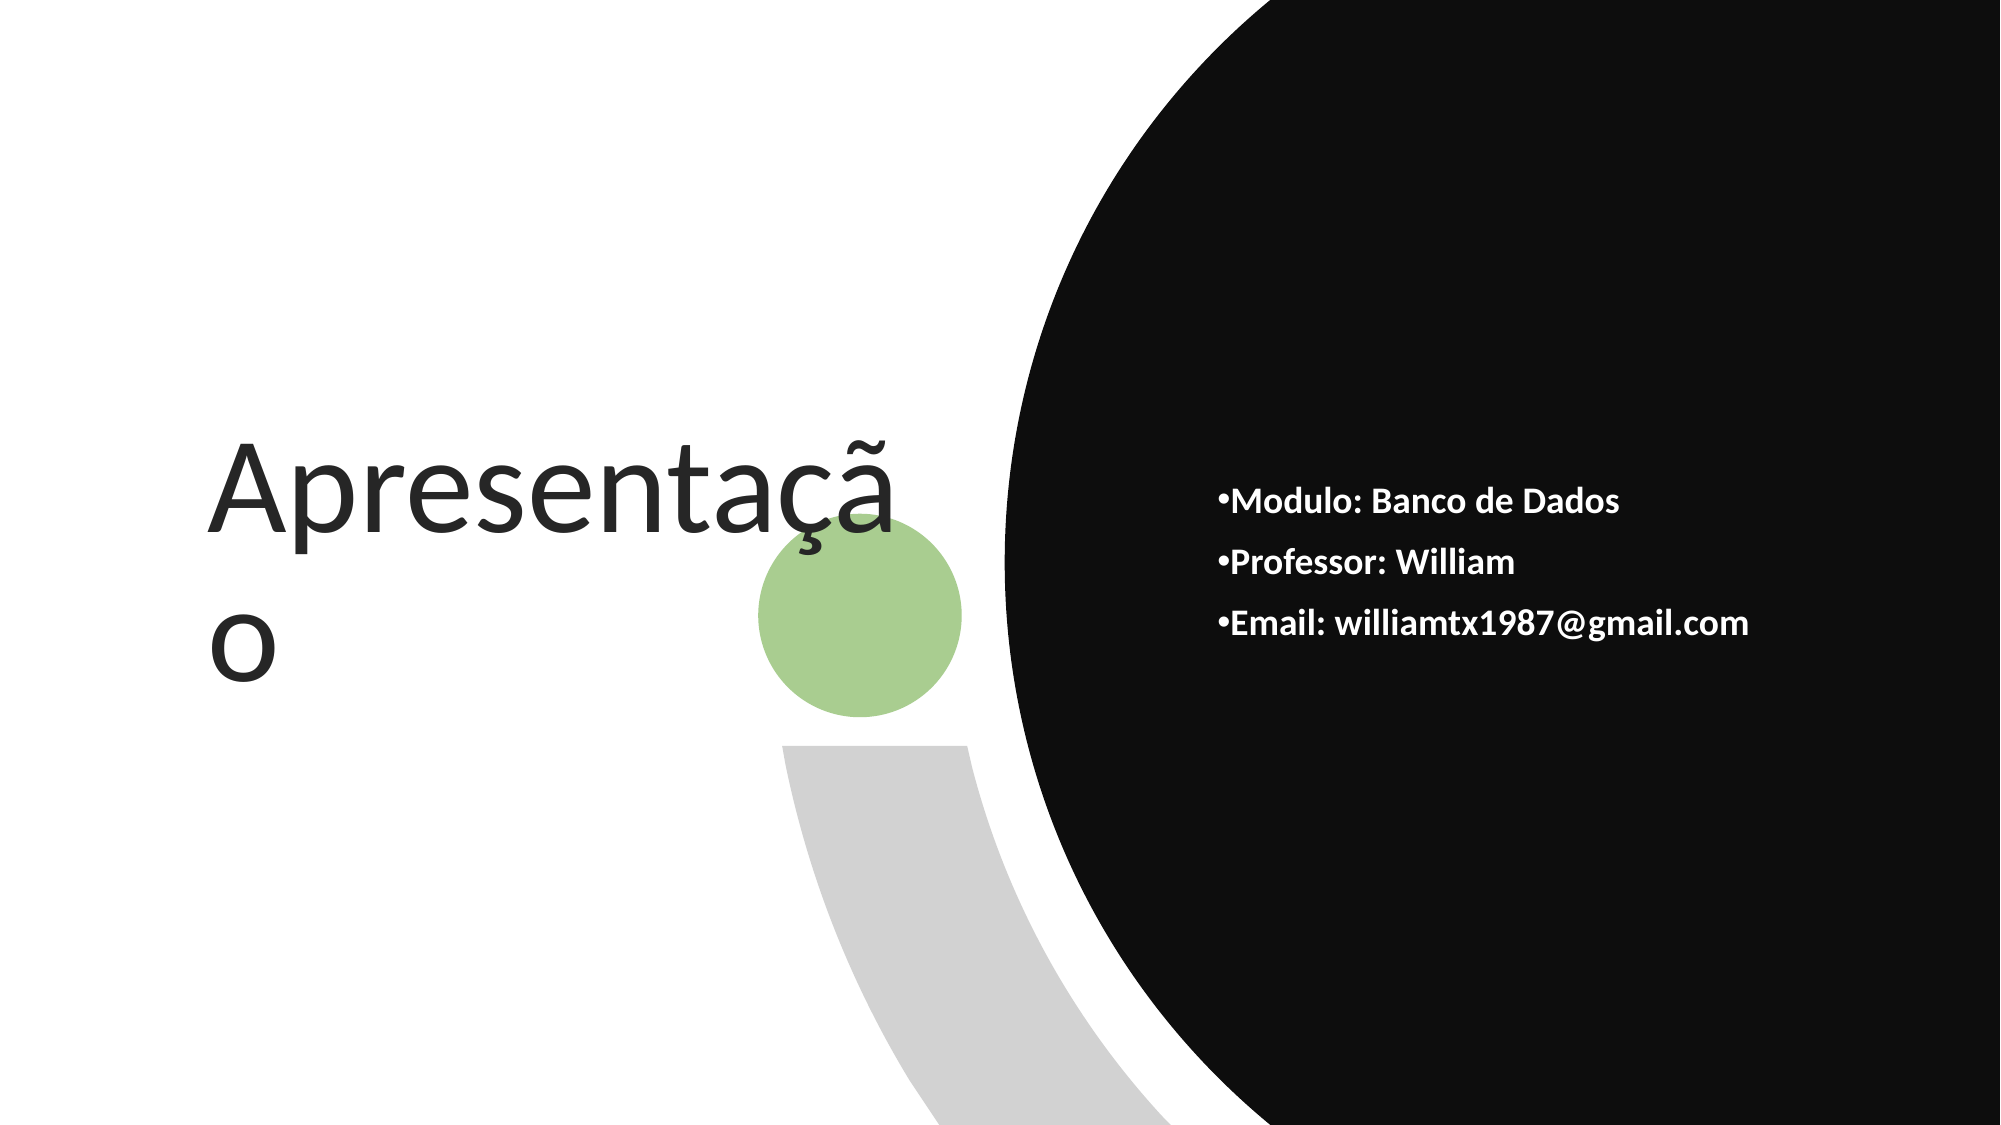

# Apresentação
Modulo: Banco de Dados
Professor: William
Email: williamtx1987@gmail.com